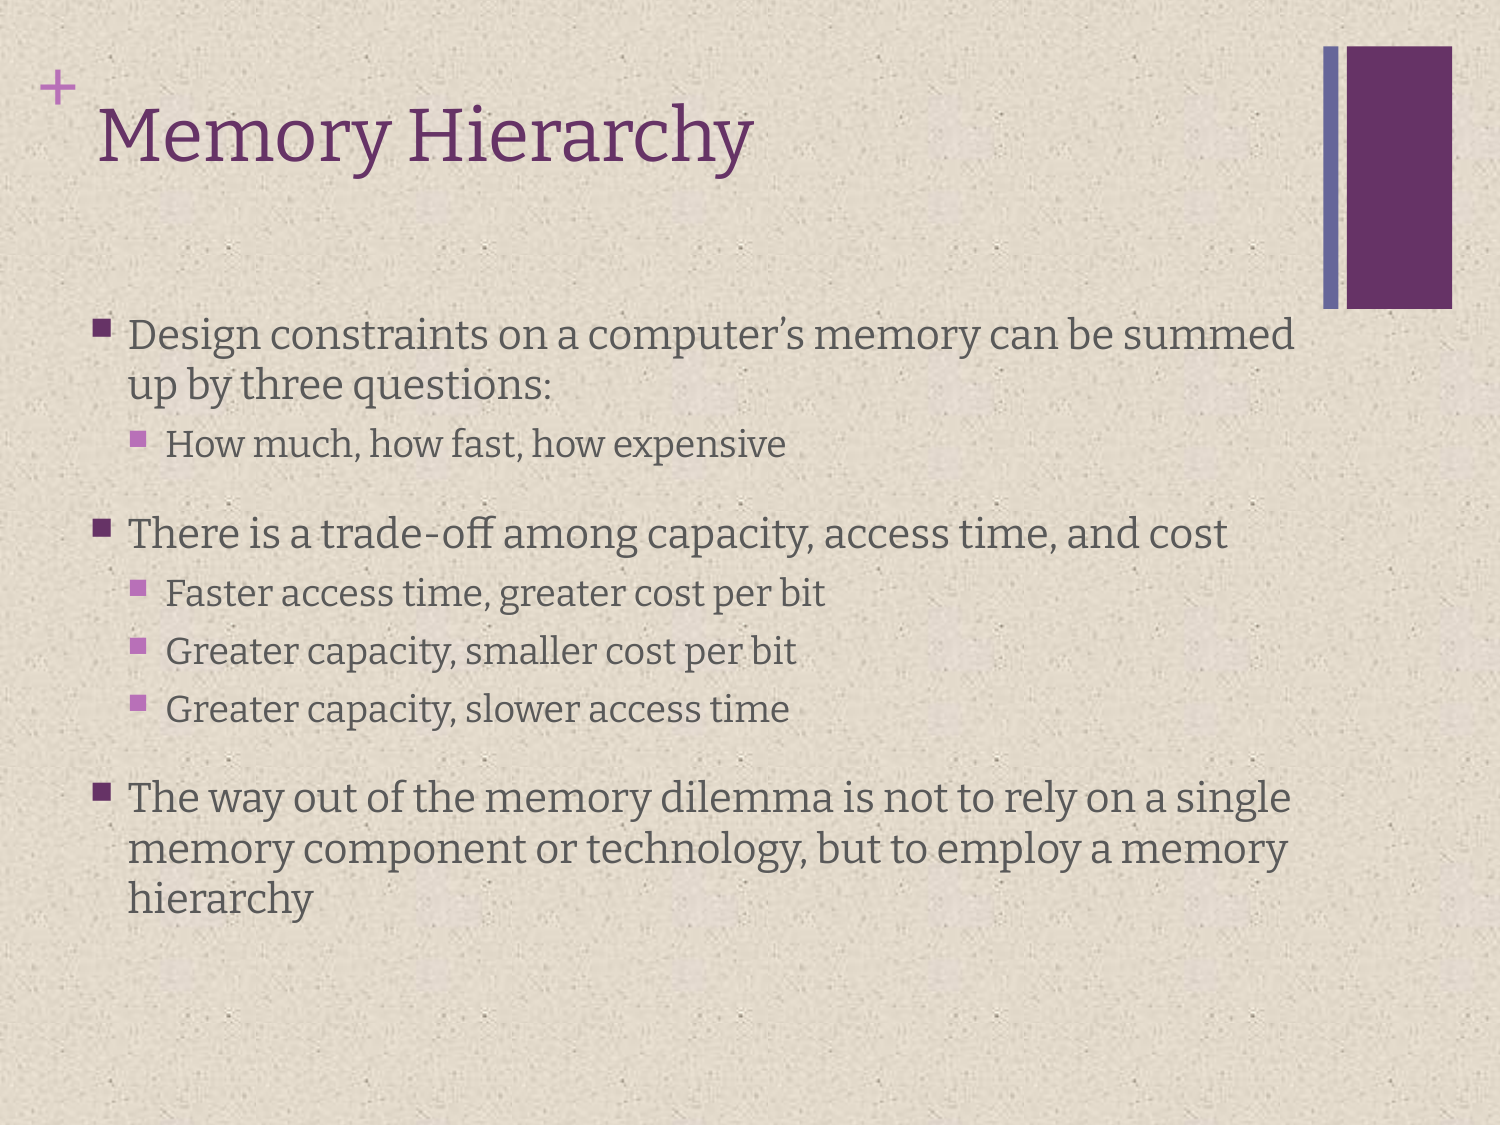

# Memory Hierarchy
Design constraints on a computer’s memory can be summed up by three questions:
How much, how fast, how expensive
There is a trade-off among capacity, access time, and cost
Faster access time, greater cost per bit
Greater capacity, smaller cost per bit
Greater capacity, slower access time
The way out of the memory dilemma is not to rely on a single memory component or technology, but to employ a memory hierarchy